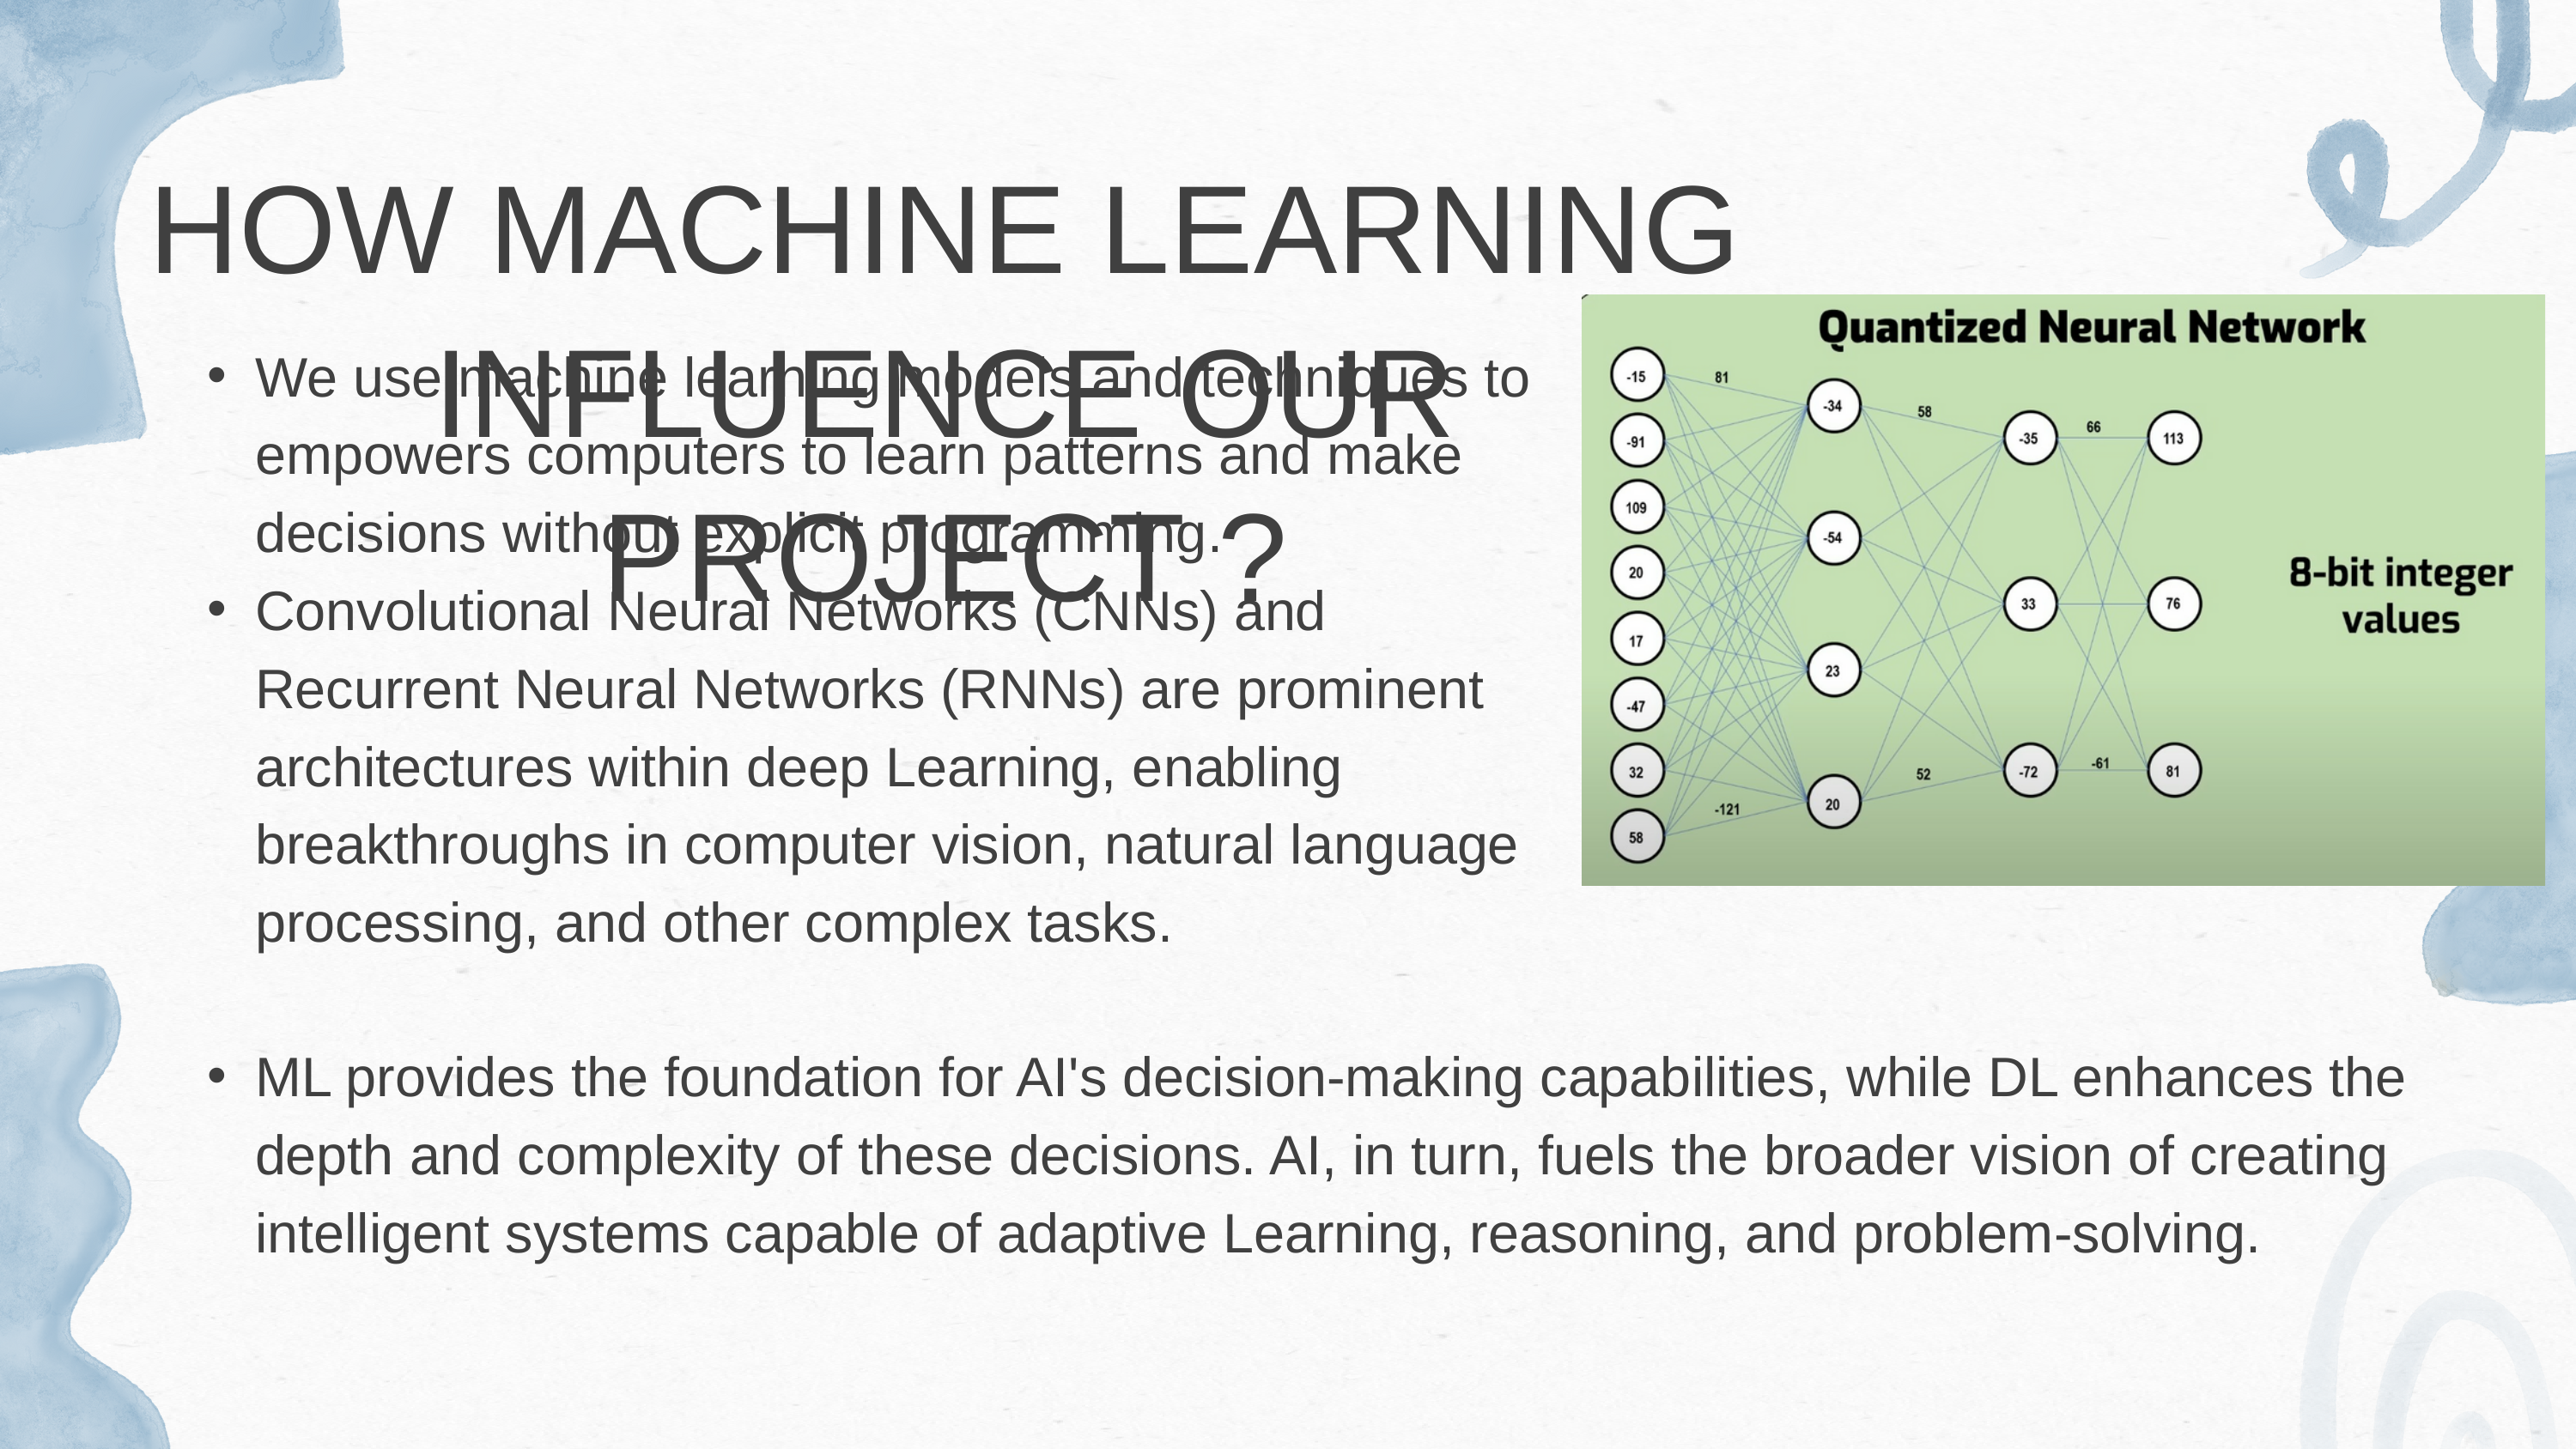

HOW MACHINE LEARNING INFLUENCE OUR PROJECT ?

We use machine learning models and techniques to empowers computers to learn patterns and make decisions without explicit programming.
Convolutional Neural Networks (CNNs) and Recurrent Neural Networks (RNNs) are prominent architectures within deep Learning, enabling breakthroughs in computer vision, natural language processing, and other complex tasks.

ML provides the foundation for AI's decision-making capabilities, while DL enhances the depth and complexity of these decisions. AI, in turn, fuels the broader vision of creating intelligent systems capable of adaptive Learning, reasoning, and problem-solving.